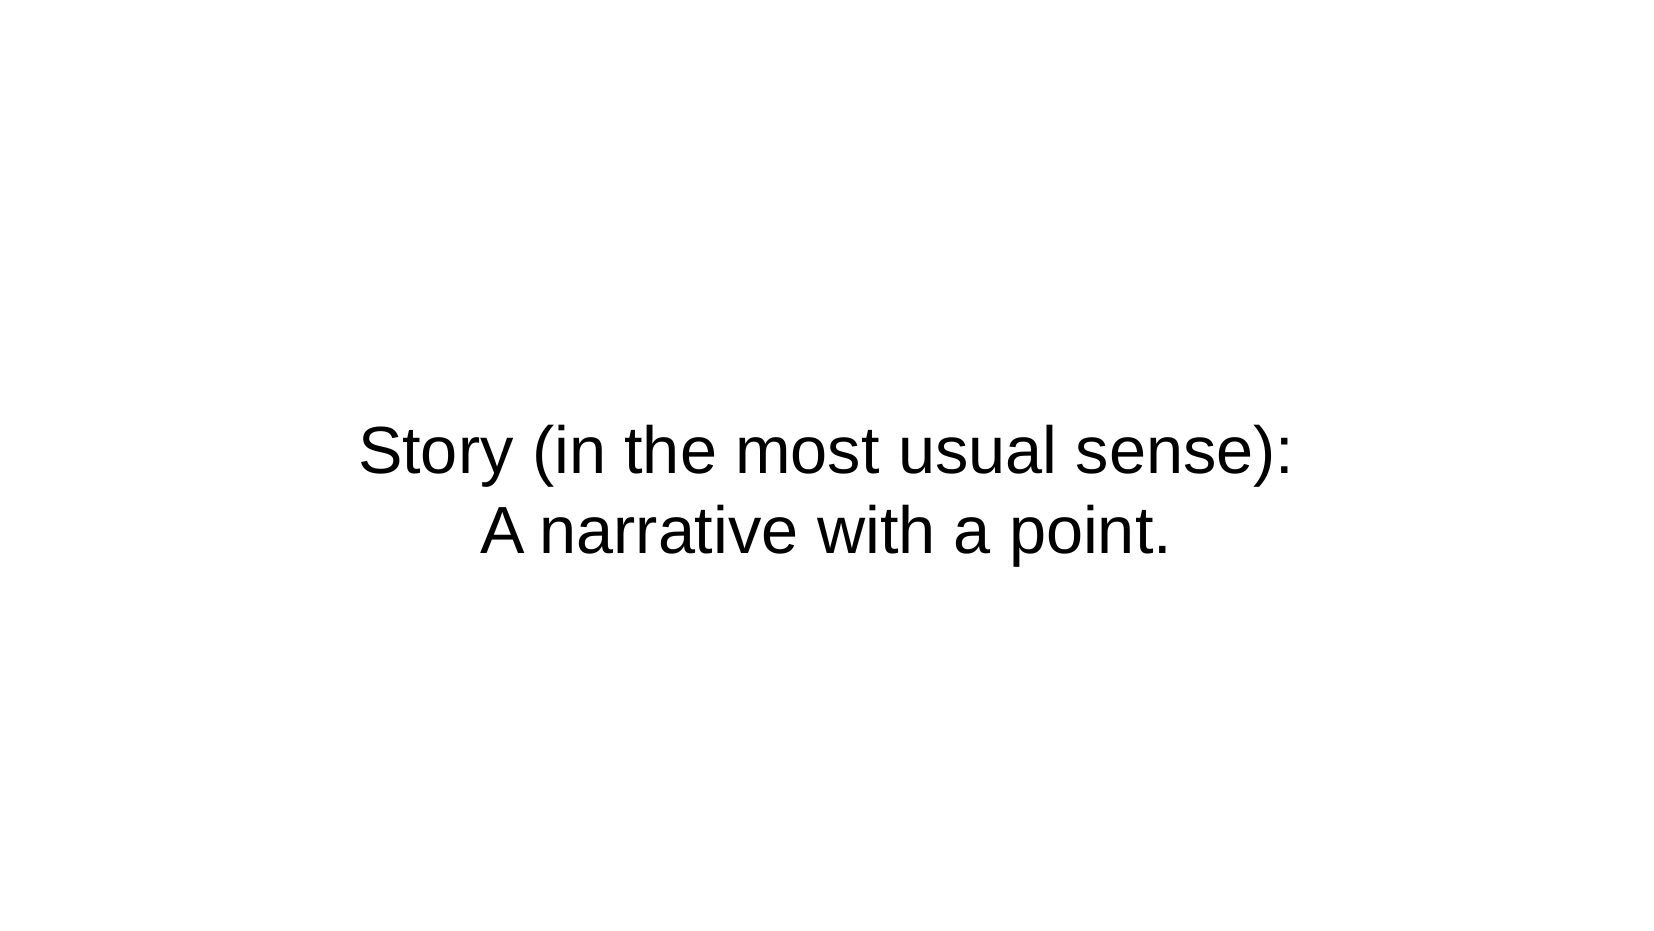

Story (in the most usual sense):
A narrative with a point.